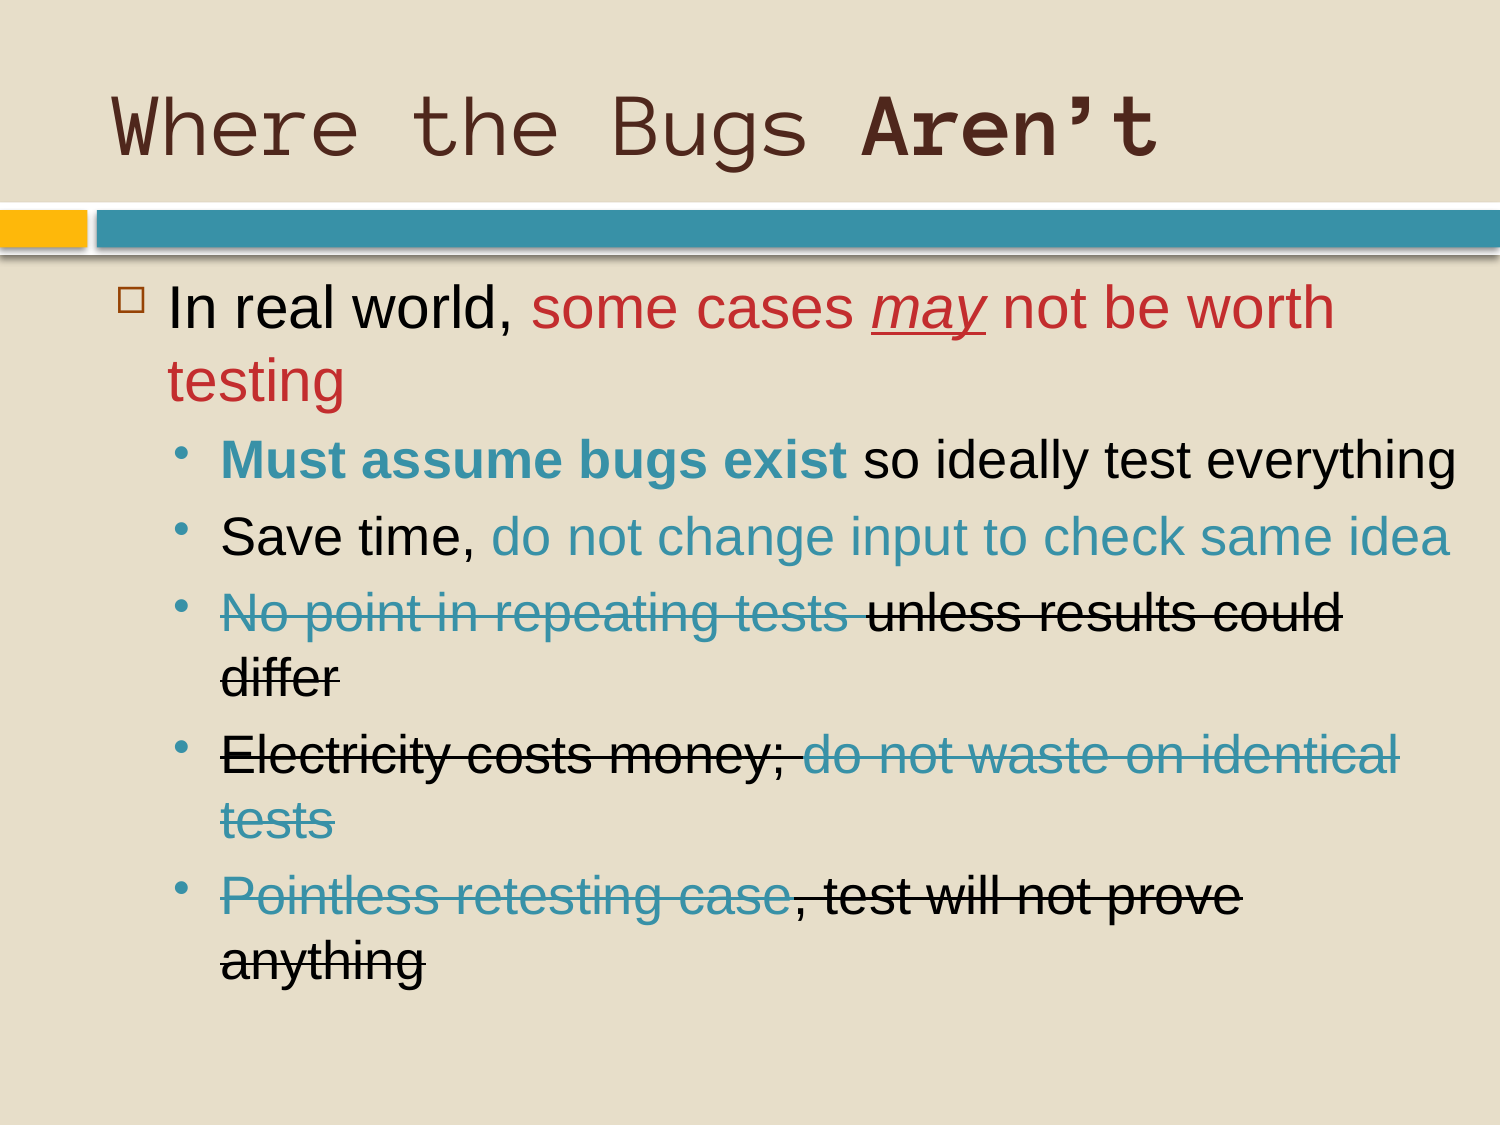

# Where the Bugs Aren’t
In real world, some cases may not be worth testing
Must assume bugs exist so ideally test everything
Save time, do not change input to check same idea
No point in repeating tests unless results could differ
Electricity costs money; do not waste on identical tests
Pointless retesting case, test will not prove anything